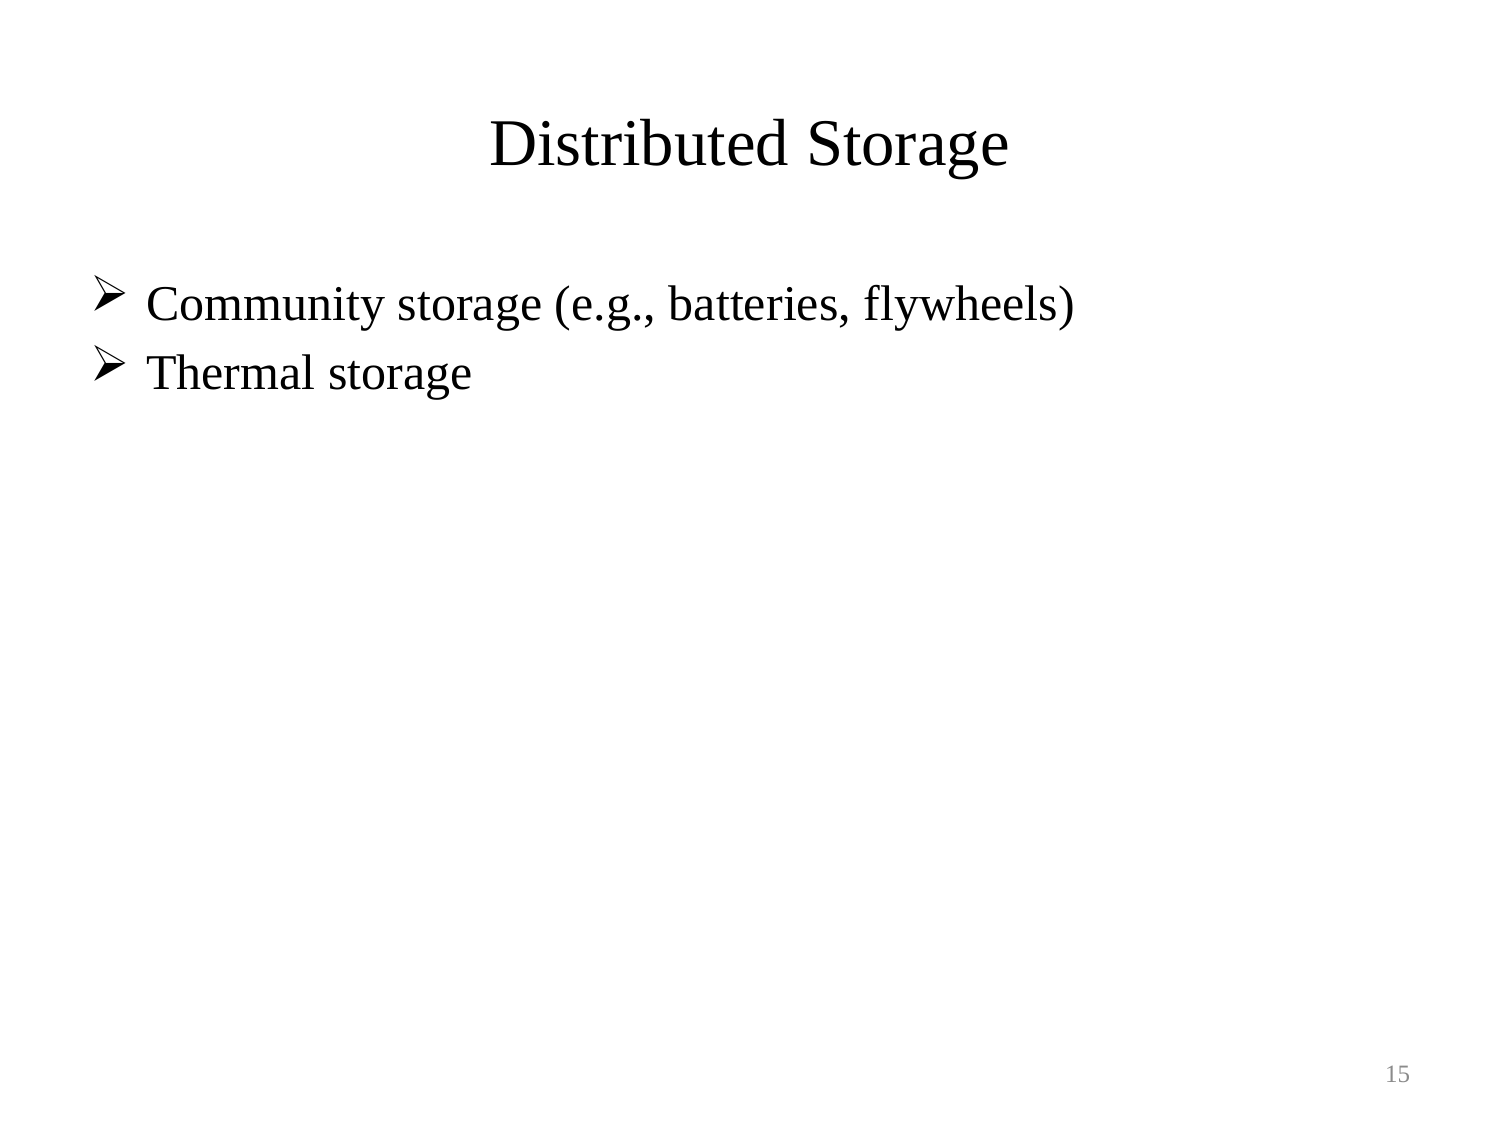

# Distributed Storage
Community storage (e.g., batteries, flywheels)
Thermal storage

15